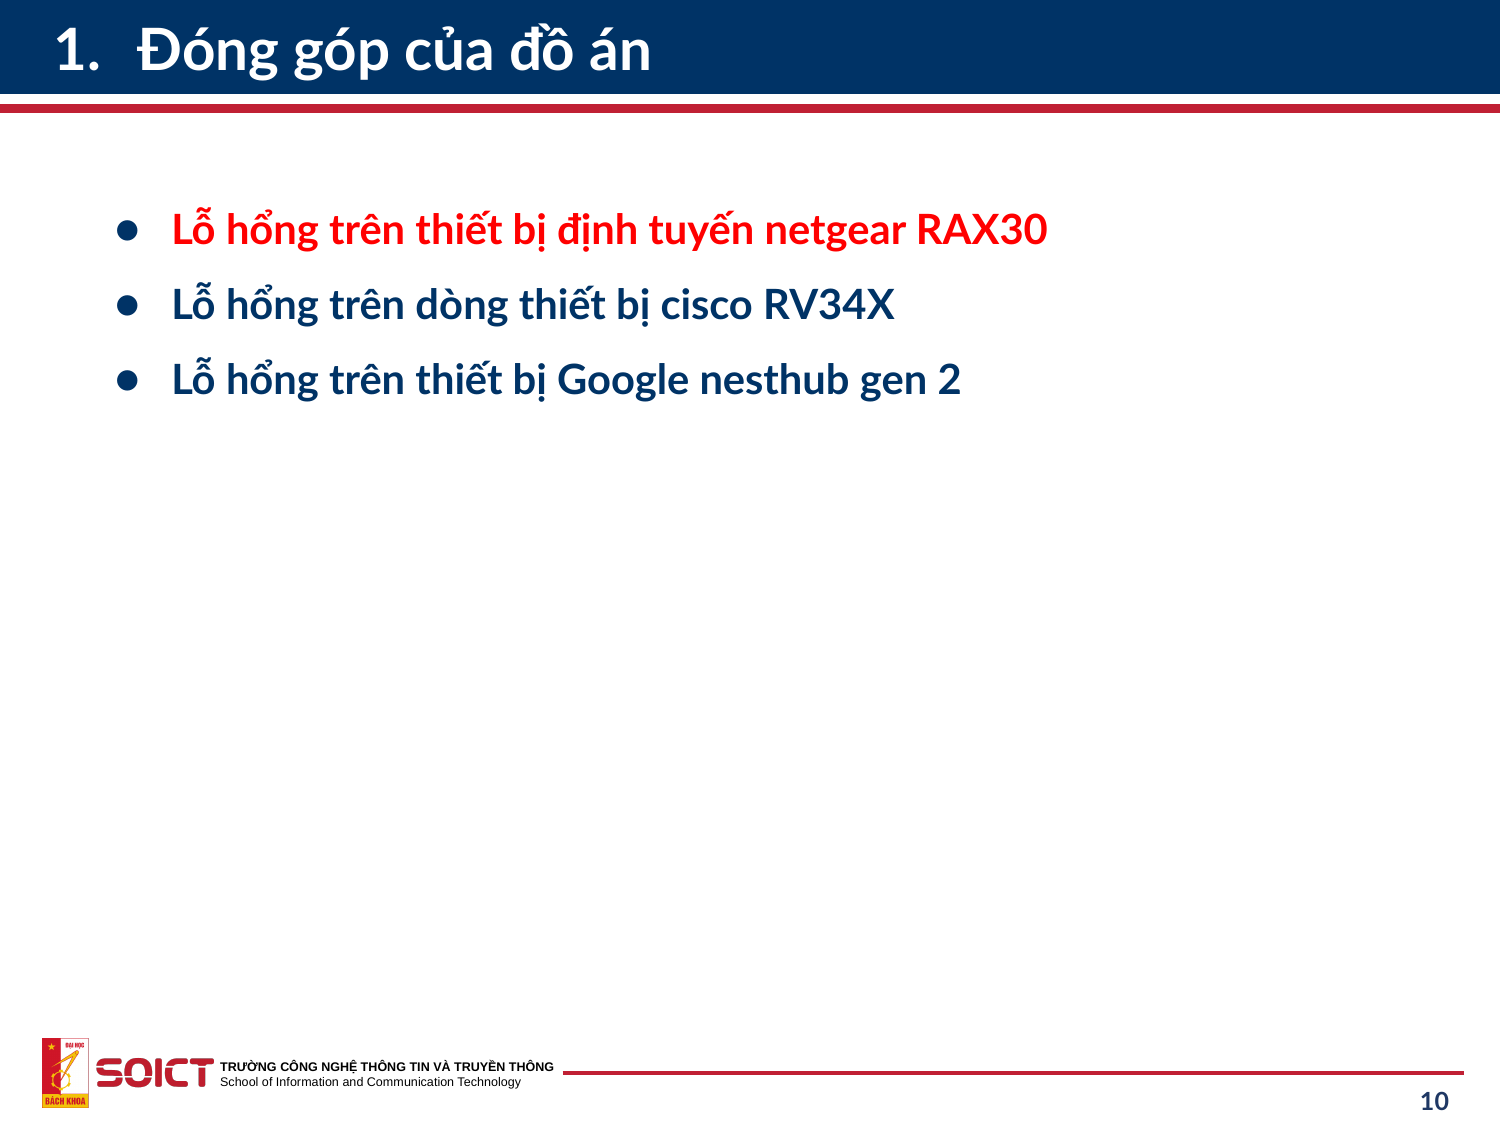

# Đóng góp của đồ án

Lỗ hổng trên thiết bị định tuyến netgear RAX30
Lỗ hổng trên dòng thiết bị cisco RV34X
Lỗ hổng trên thiết bị Google nesthub gen 2
10